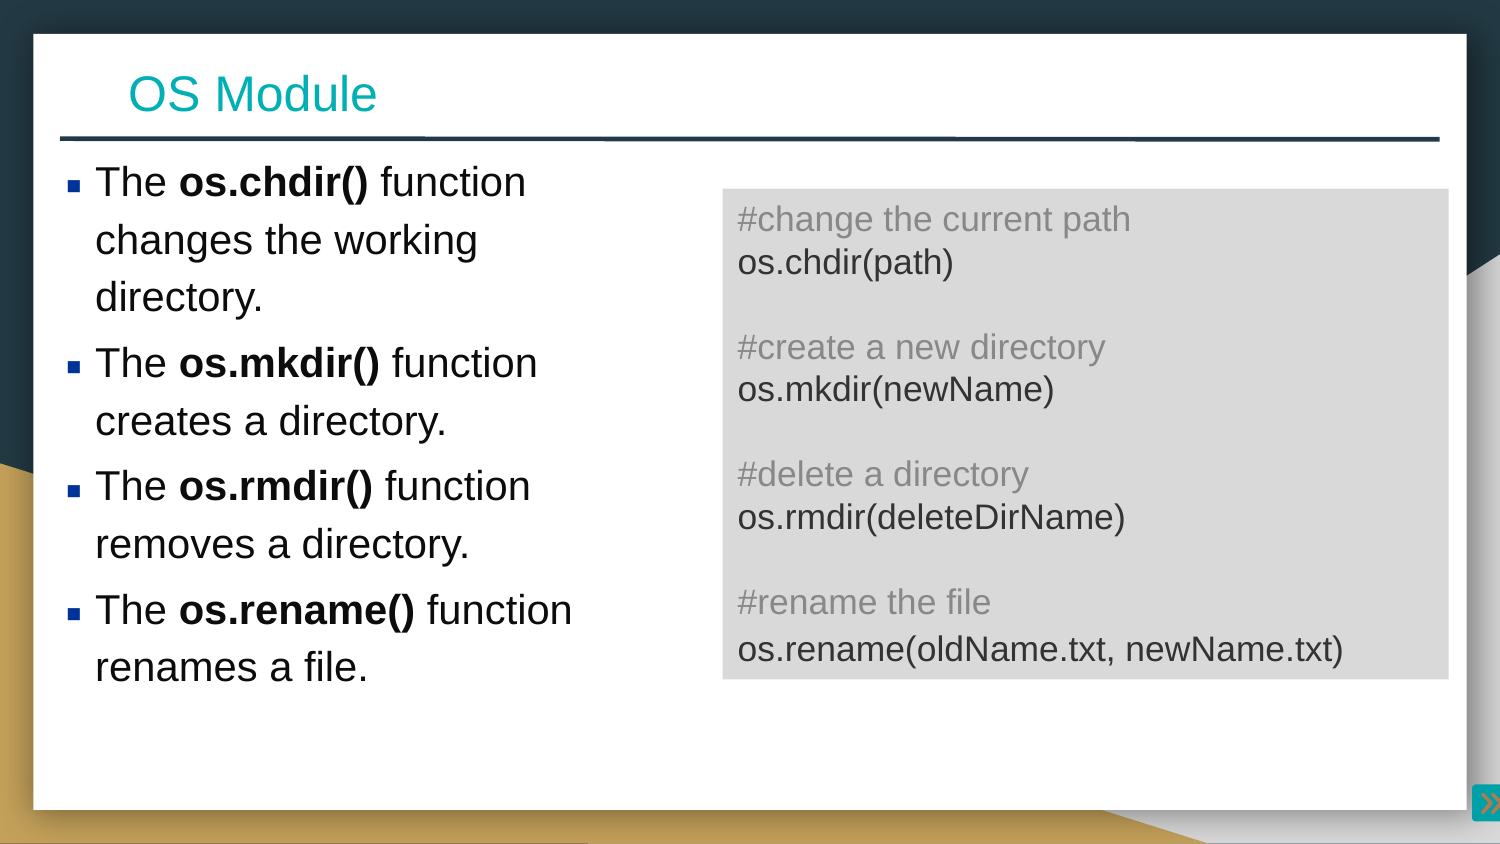

OS Module
The os.chdir() function changes the working directory.
The os.mkdir() function creates a directory.
The os.rmdir() function removes a directory.
The os.rename() function renames a file.

#change the current path
os.chdir(path)

#create a new directory
os.mkdir(newName)

#delete a directory
os.rmdir(deleteDirName)

#rename the file
os.rename(oldName.txt, newName.txt)